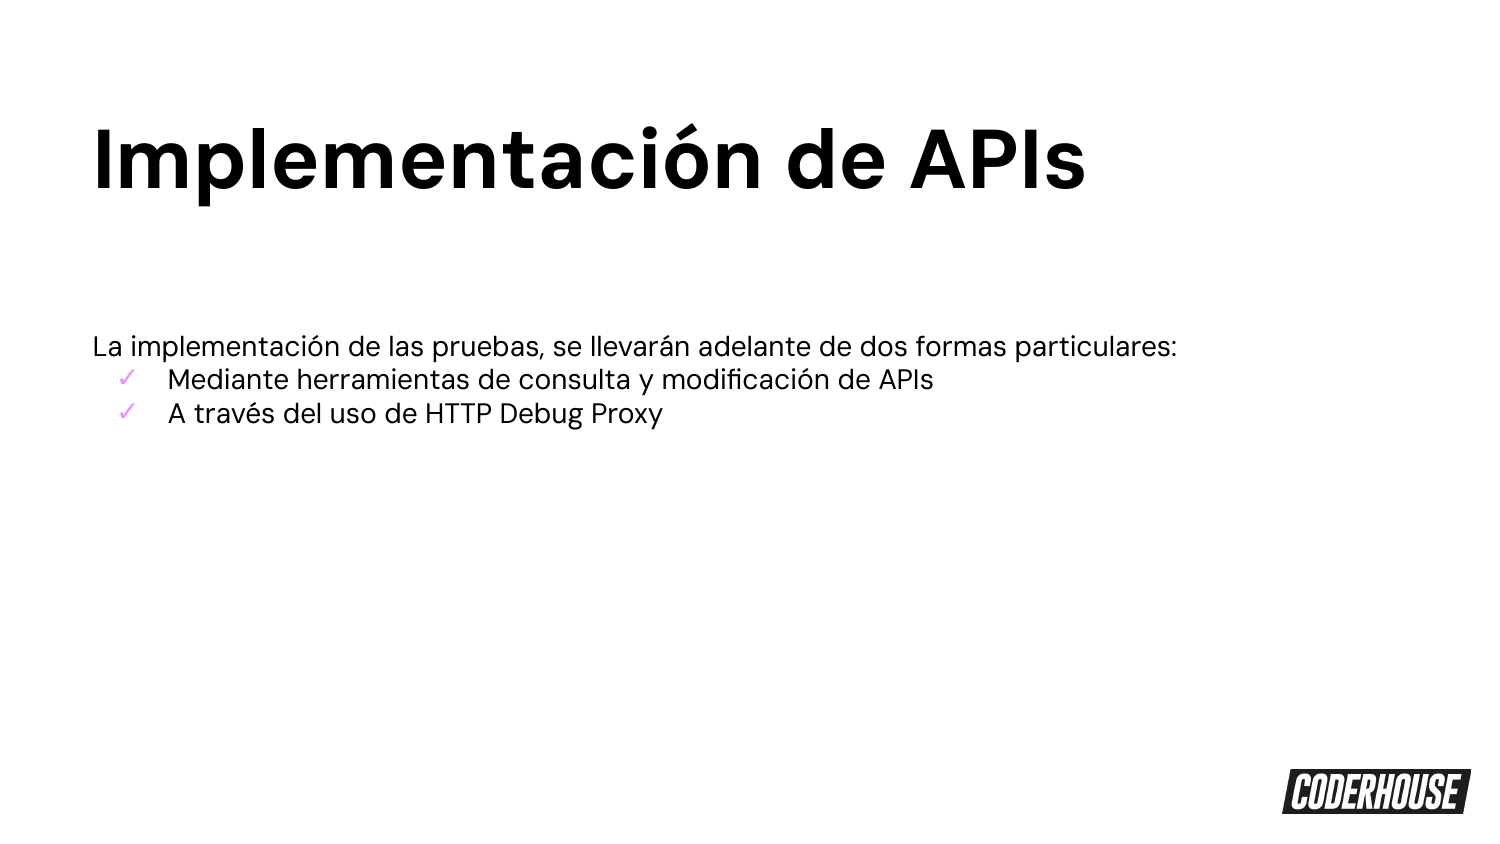

Implementación de APIs
La implementación de las pruebas, se llevarán adelante de dos formas particulares:
Mediante herramientas de consulta y modificación de APIs
A través del uso de HTTP Debug Proxy